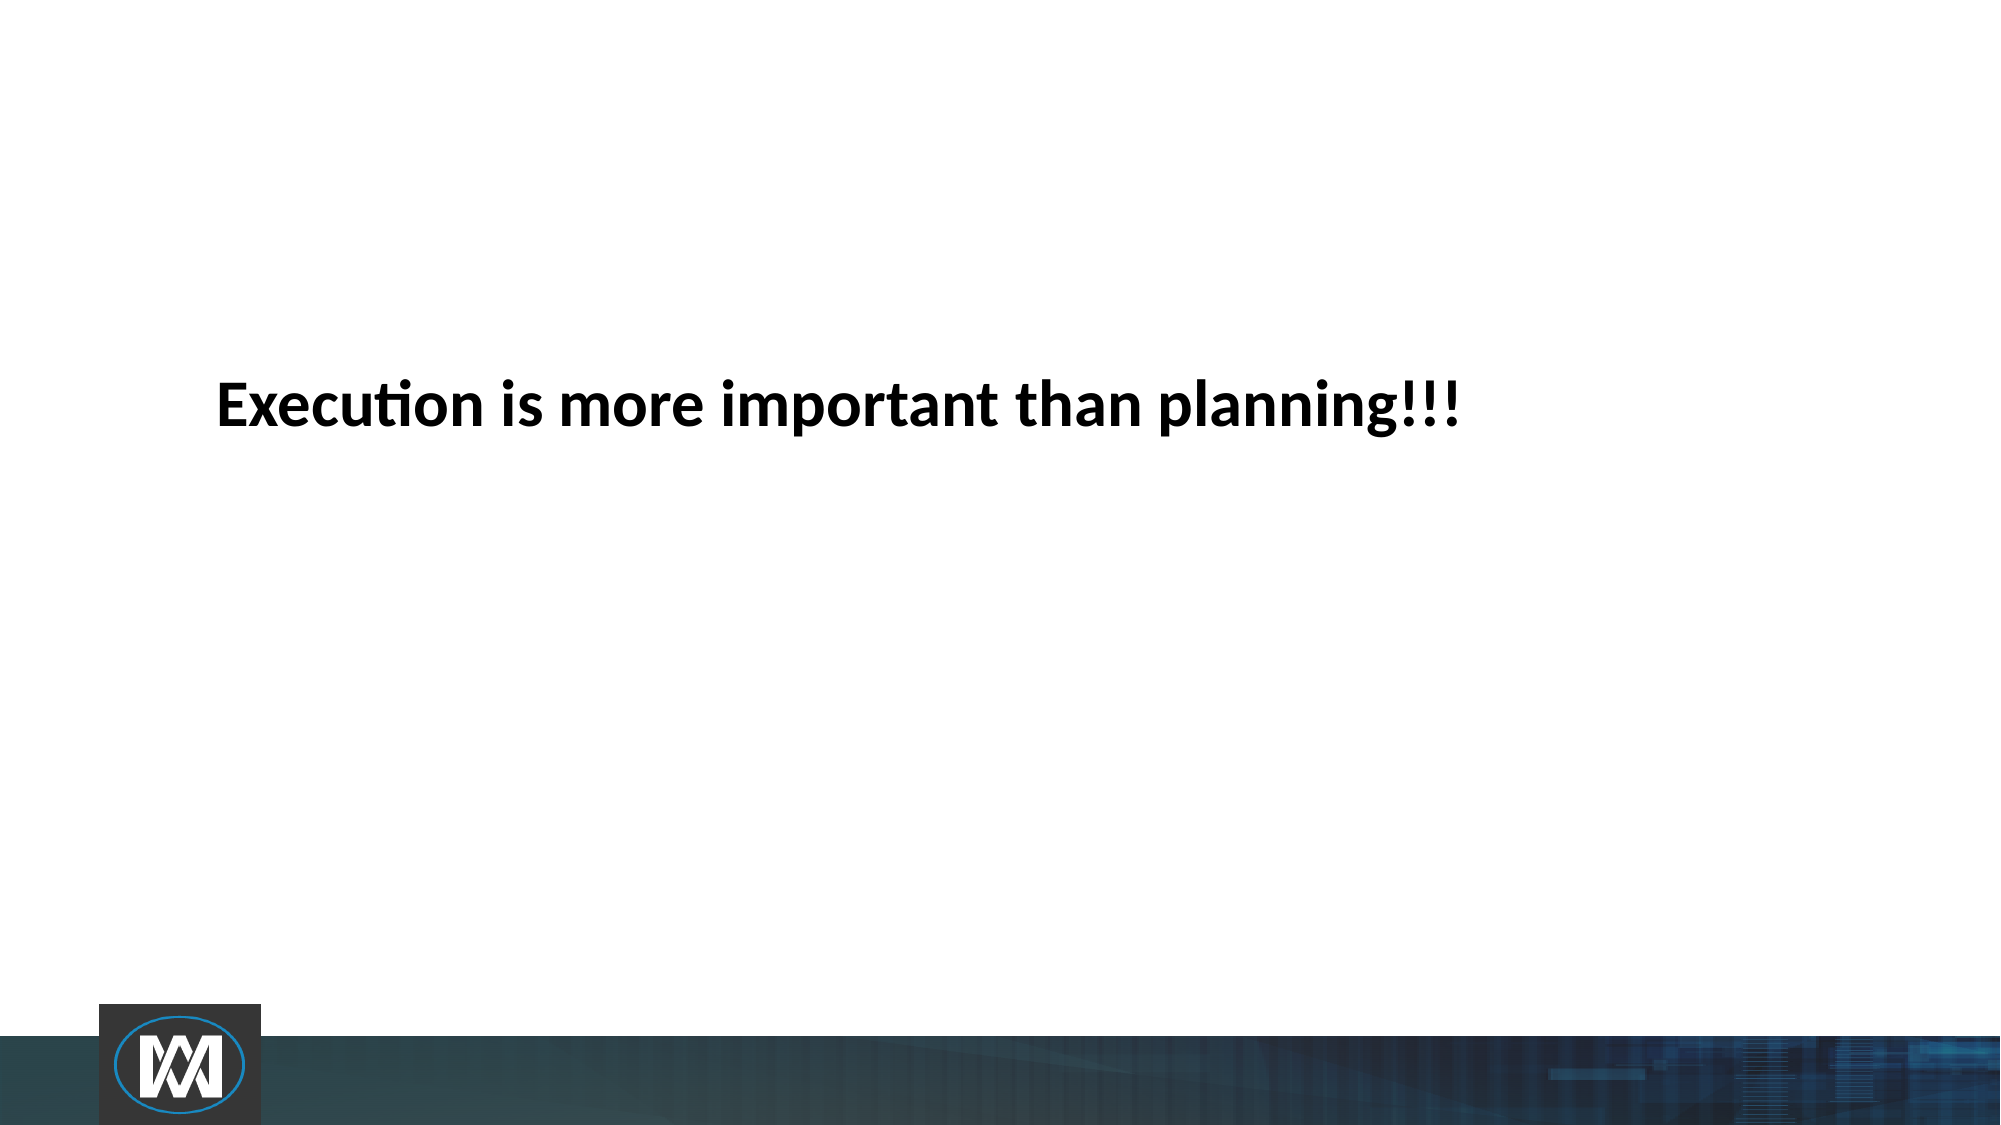

# Execution is more important than planning!!!